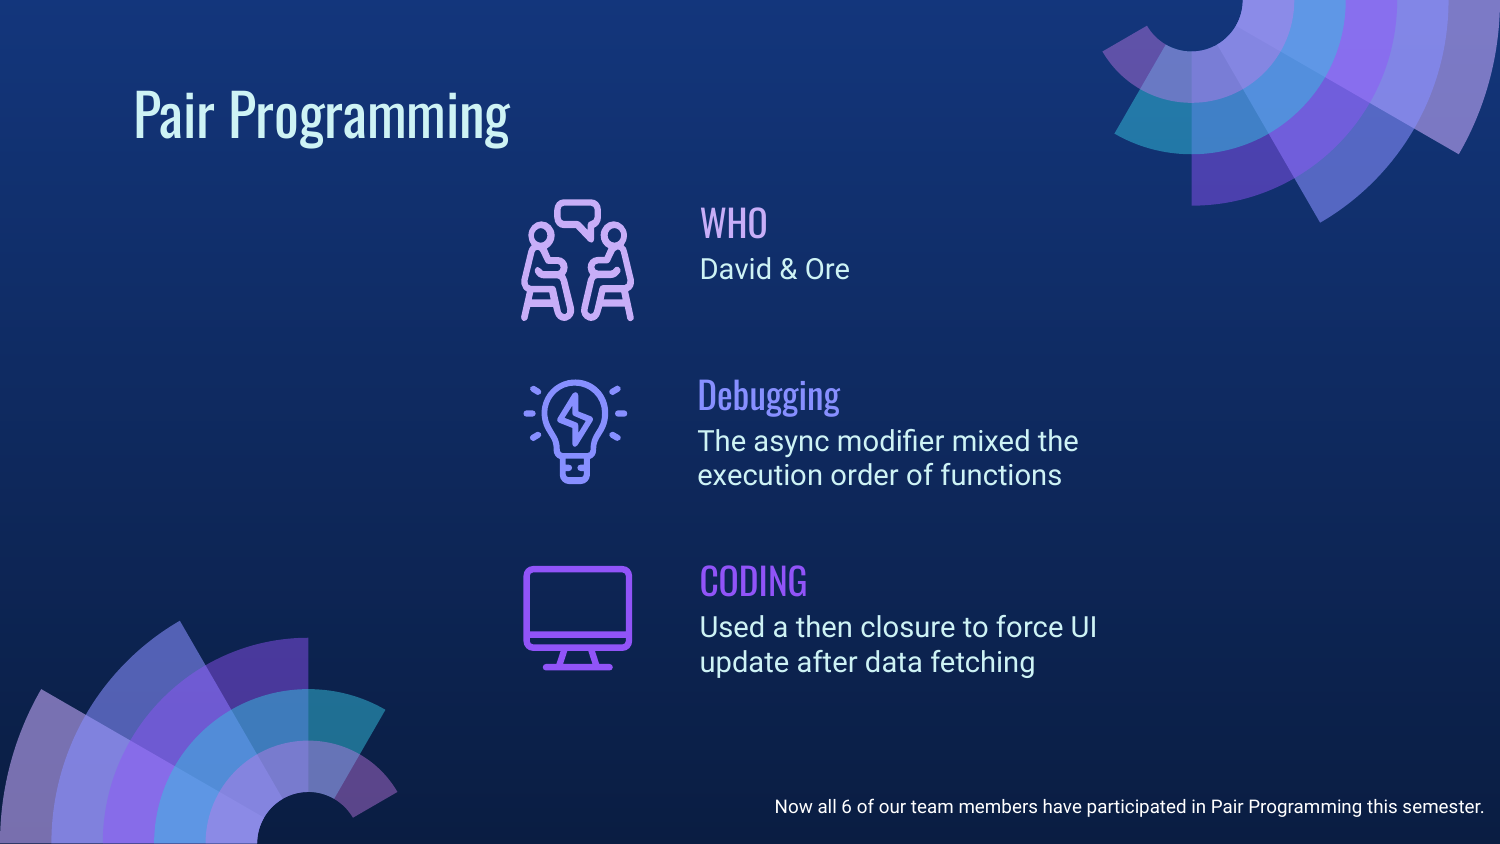

# Pair Programming
WHO

David & Ore
Debugging

The async modifier mixed the execution order of functions
CODING

Used a then closure to force UI update after data fetching
Now all 6 of our team members have participated in Pair Programming this semester.